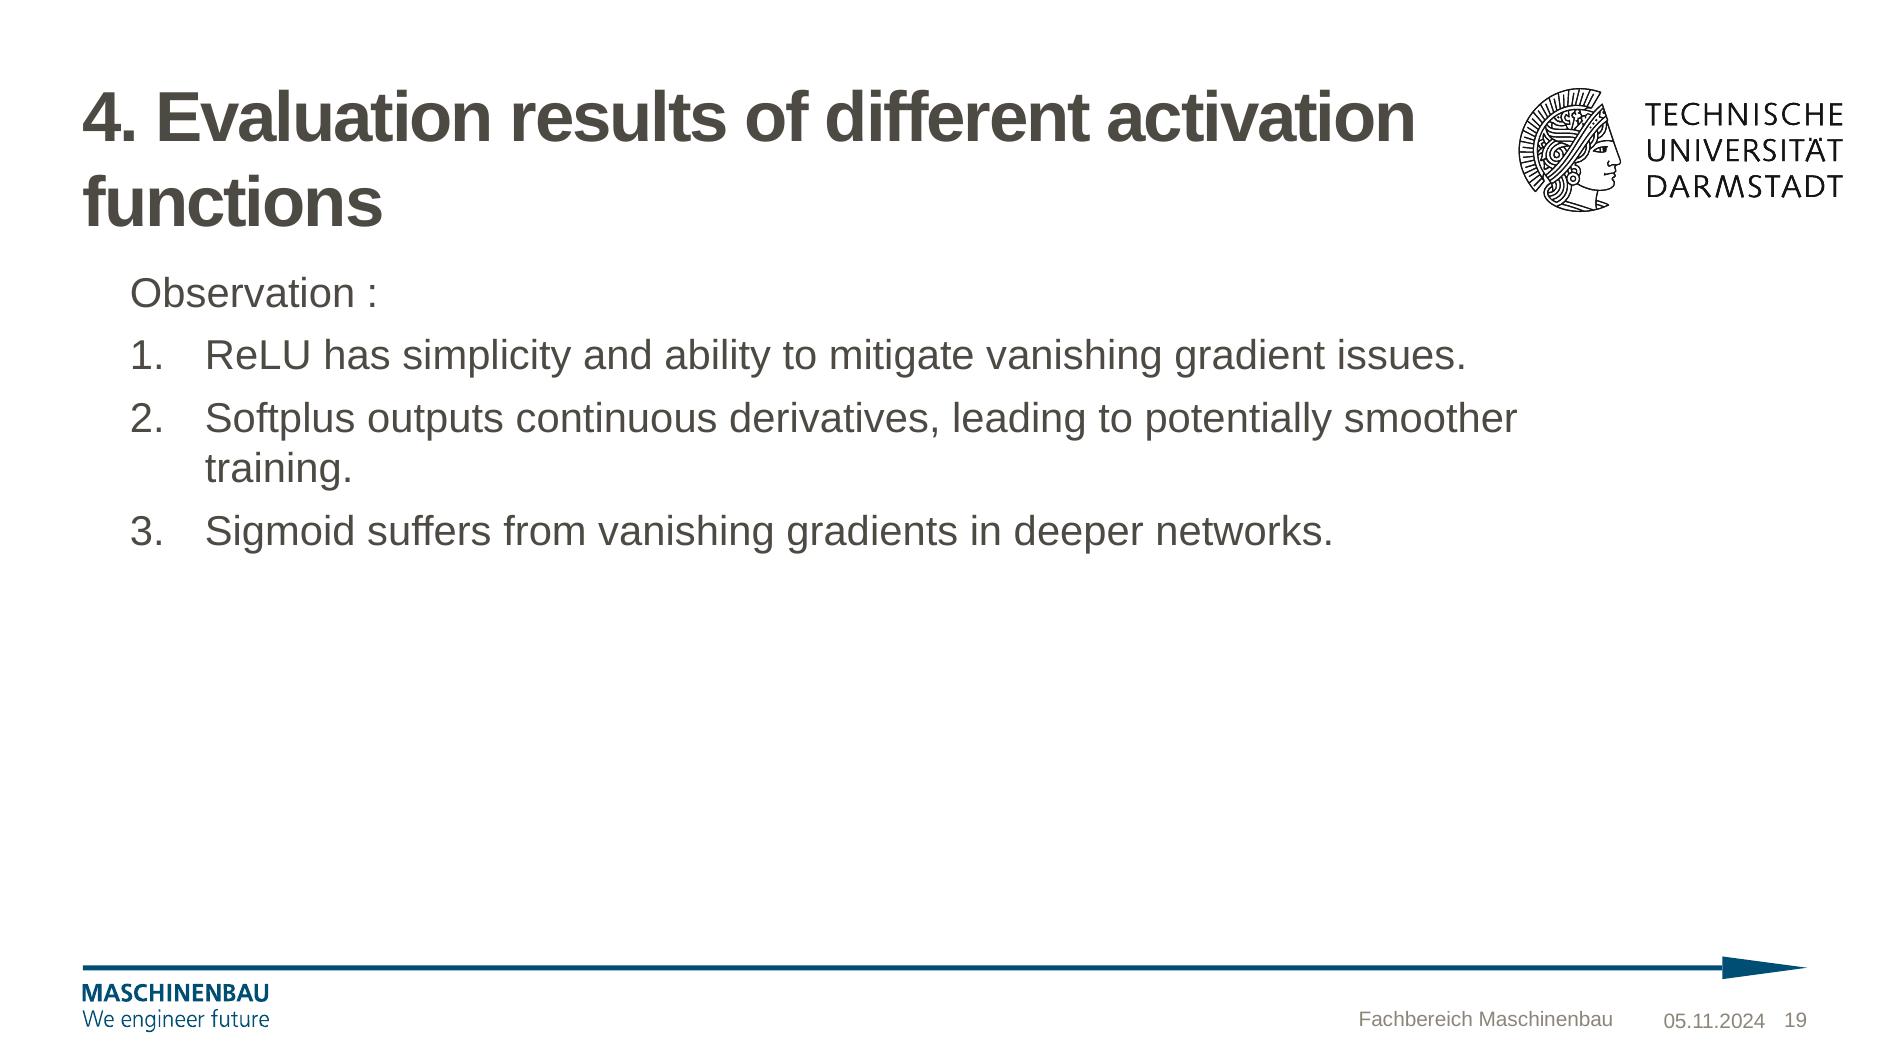

# 4. Evaluation results of different activation functions
Observation :
ReLU has simplicity and ability to mitigate vanishing gradient issues.
Softplus outputs continuous derivatives, leading to potentially smoother training.
Sigmoid suffers from vanishing gradients in deeper networks.

Fachbereich Maschinenbau
05.11.2024
19